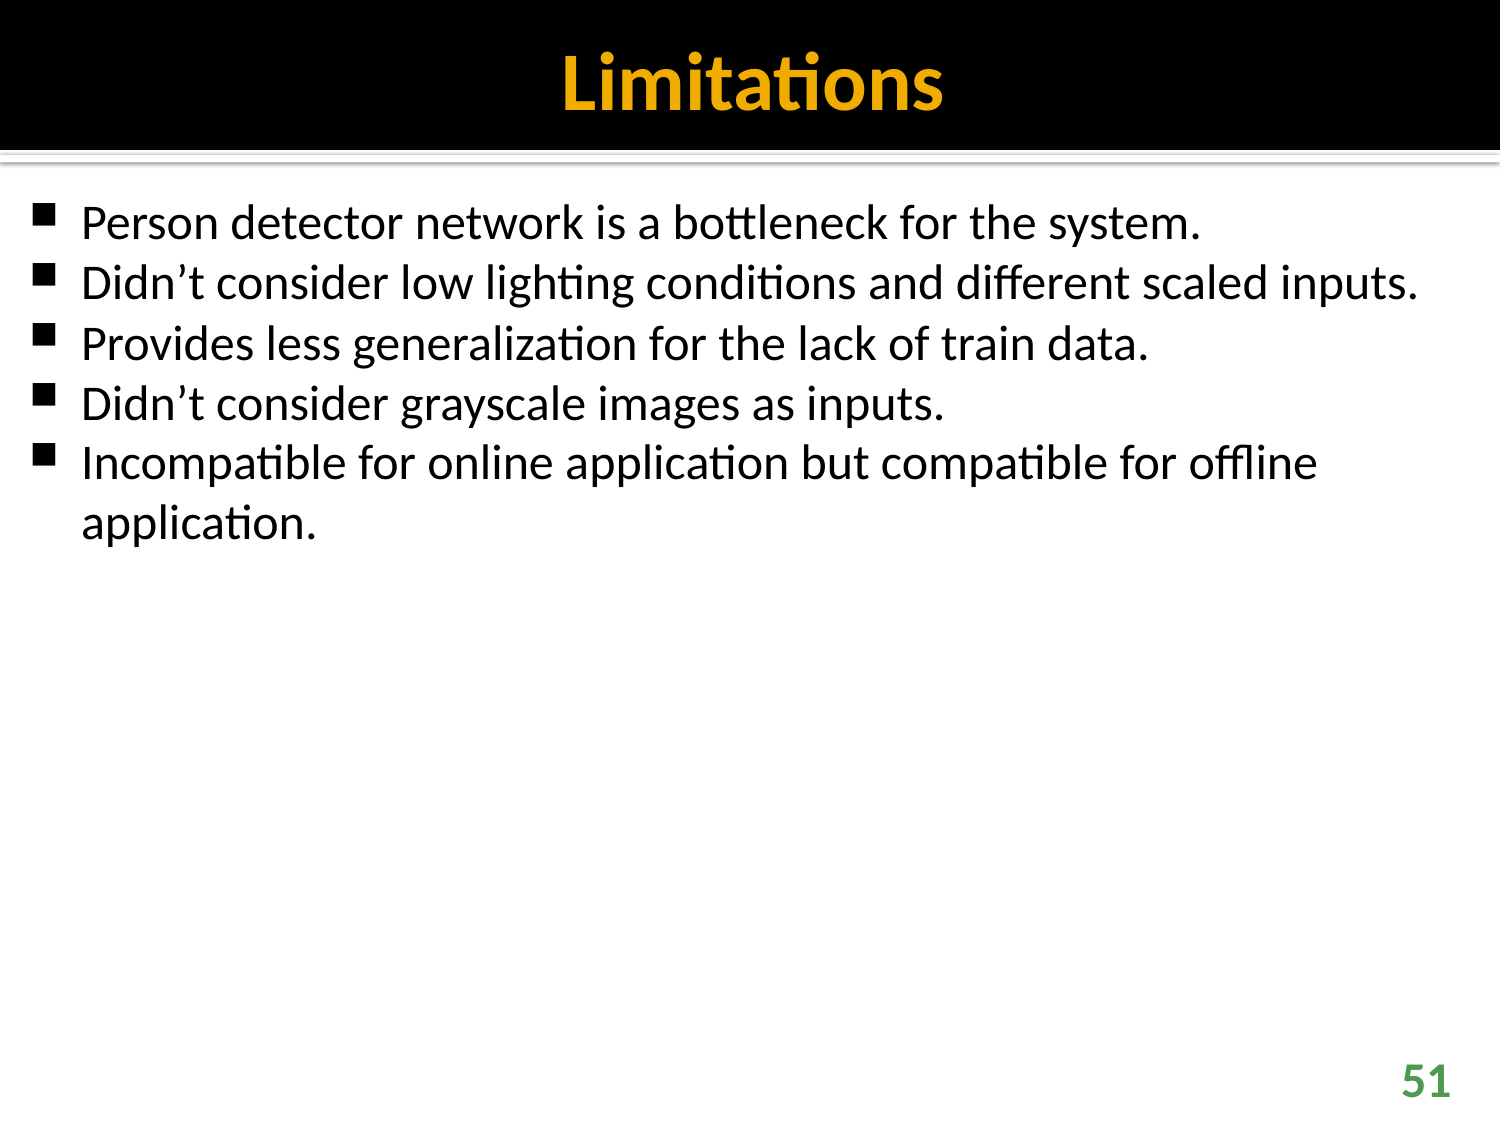

# Limitations
Person detector network is a bottleneck for the system.
Didn’t consider low lighting conditions and different scaled inputs.
Provides less generalization for the lack of train data.
Didn’t consider grayscale images as inputs.
Incompatible for online application but compatible for offline application.
51